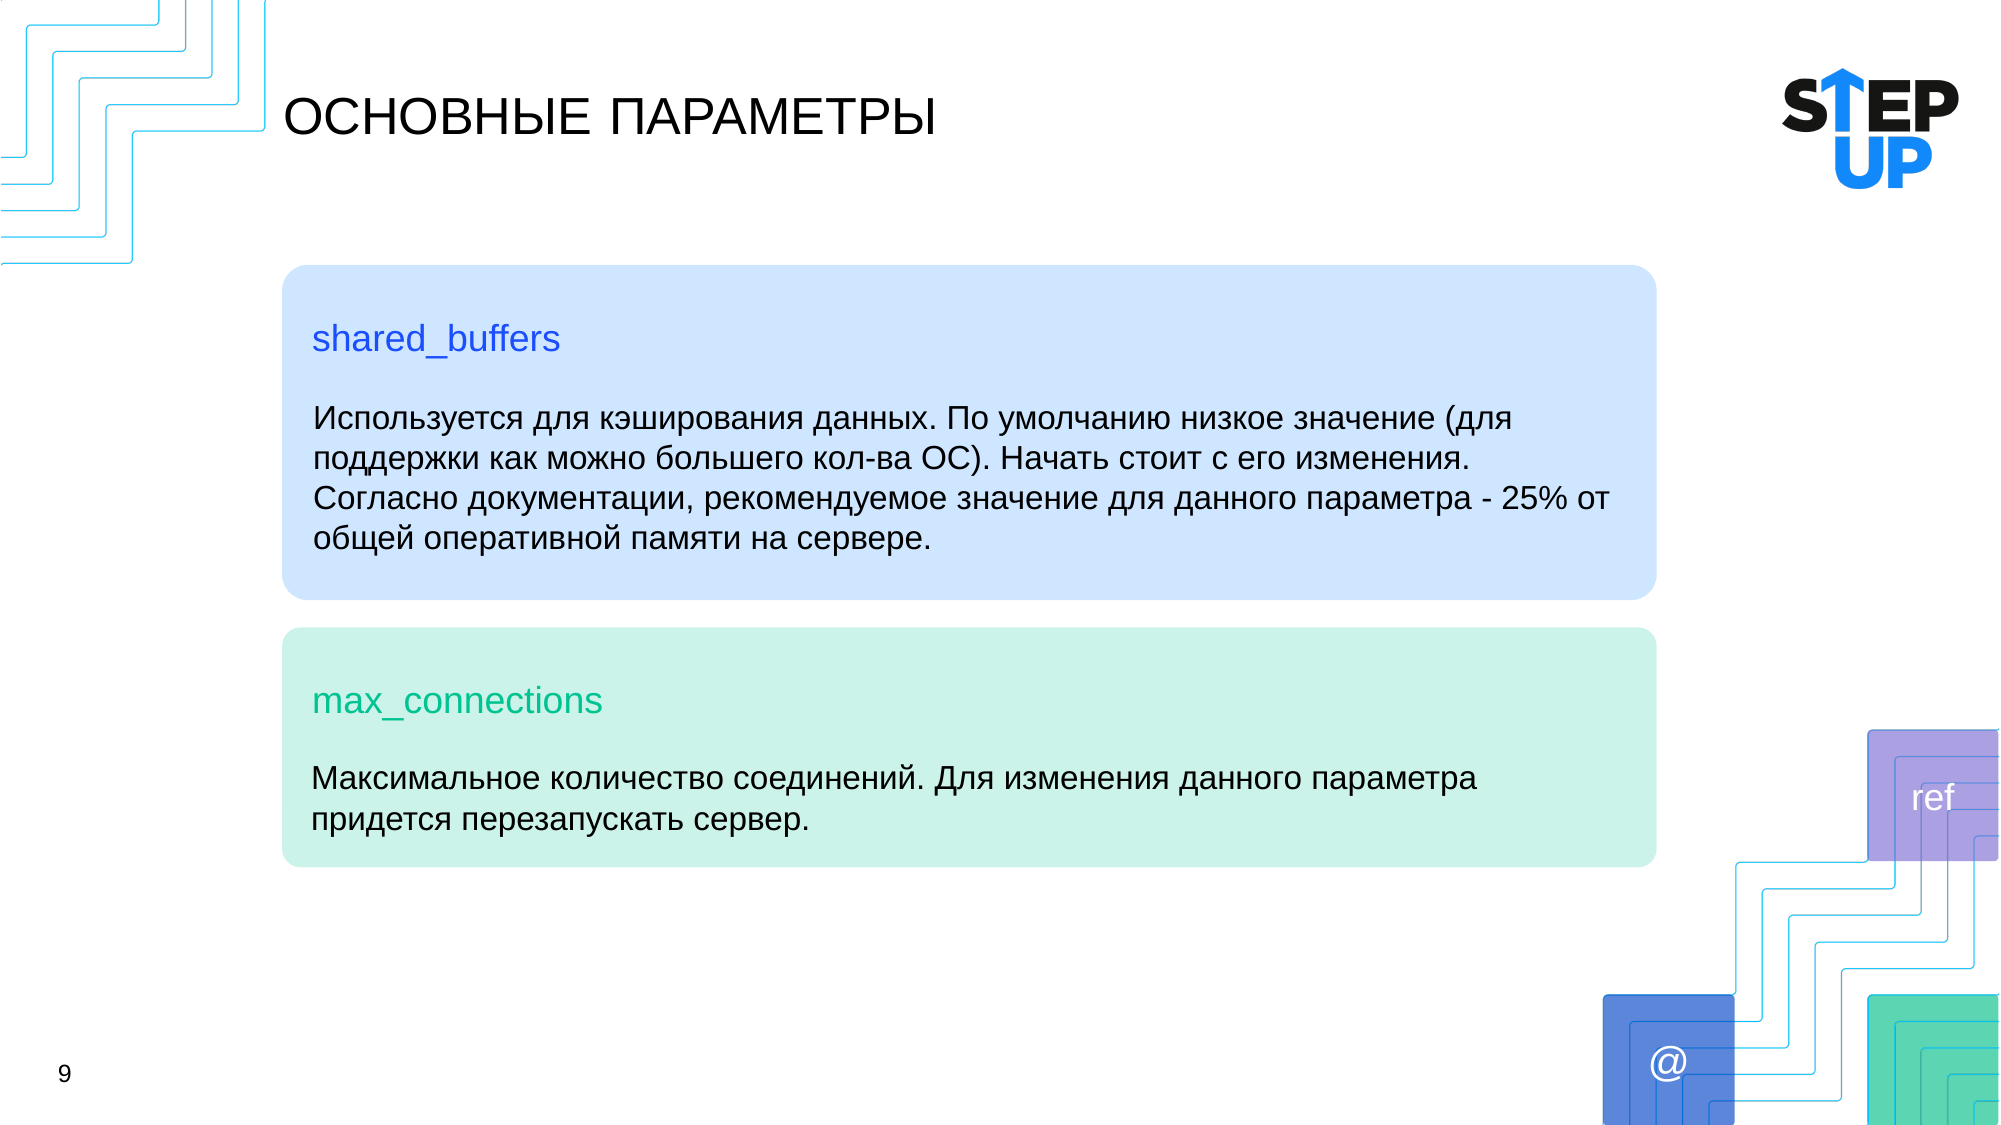

# ОСНОВНЫЕ ПАРАМЕТРЫ
Используется для кэширования данных. По умолчанию низкое значение (для поддержки как можно большего кол-ва ОС). Начать стоит с его изменения. Согласно документации, рекомендуемое значение для данного параметра - 25% от общей оперативной памяти на сервере.
shared_buffers
Максимальное количество соединений. Для изменения данного параметра придется перезапускать сервер.
max_connections
9